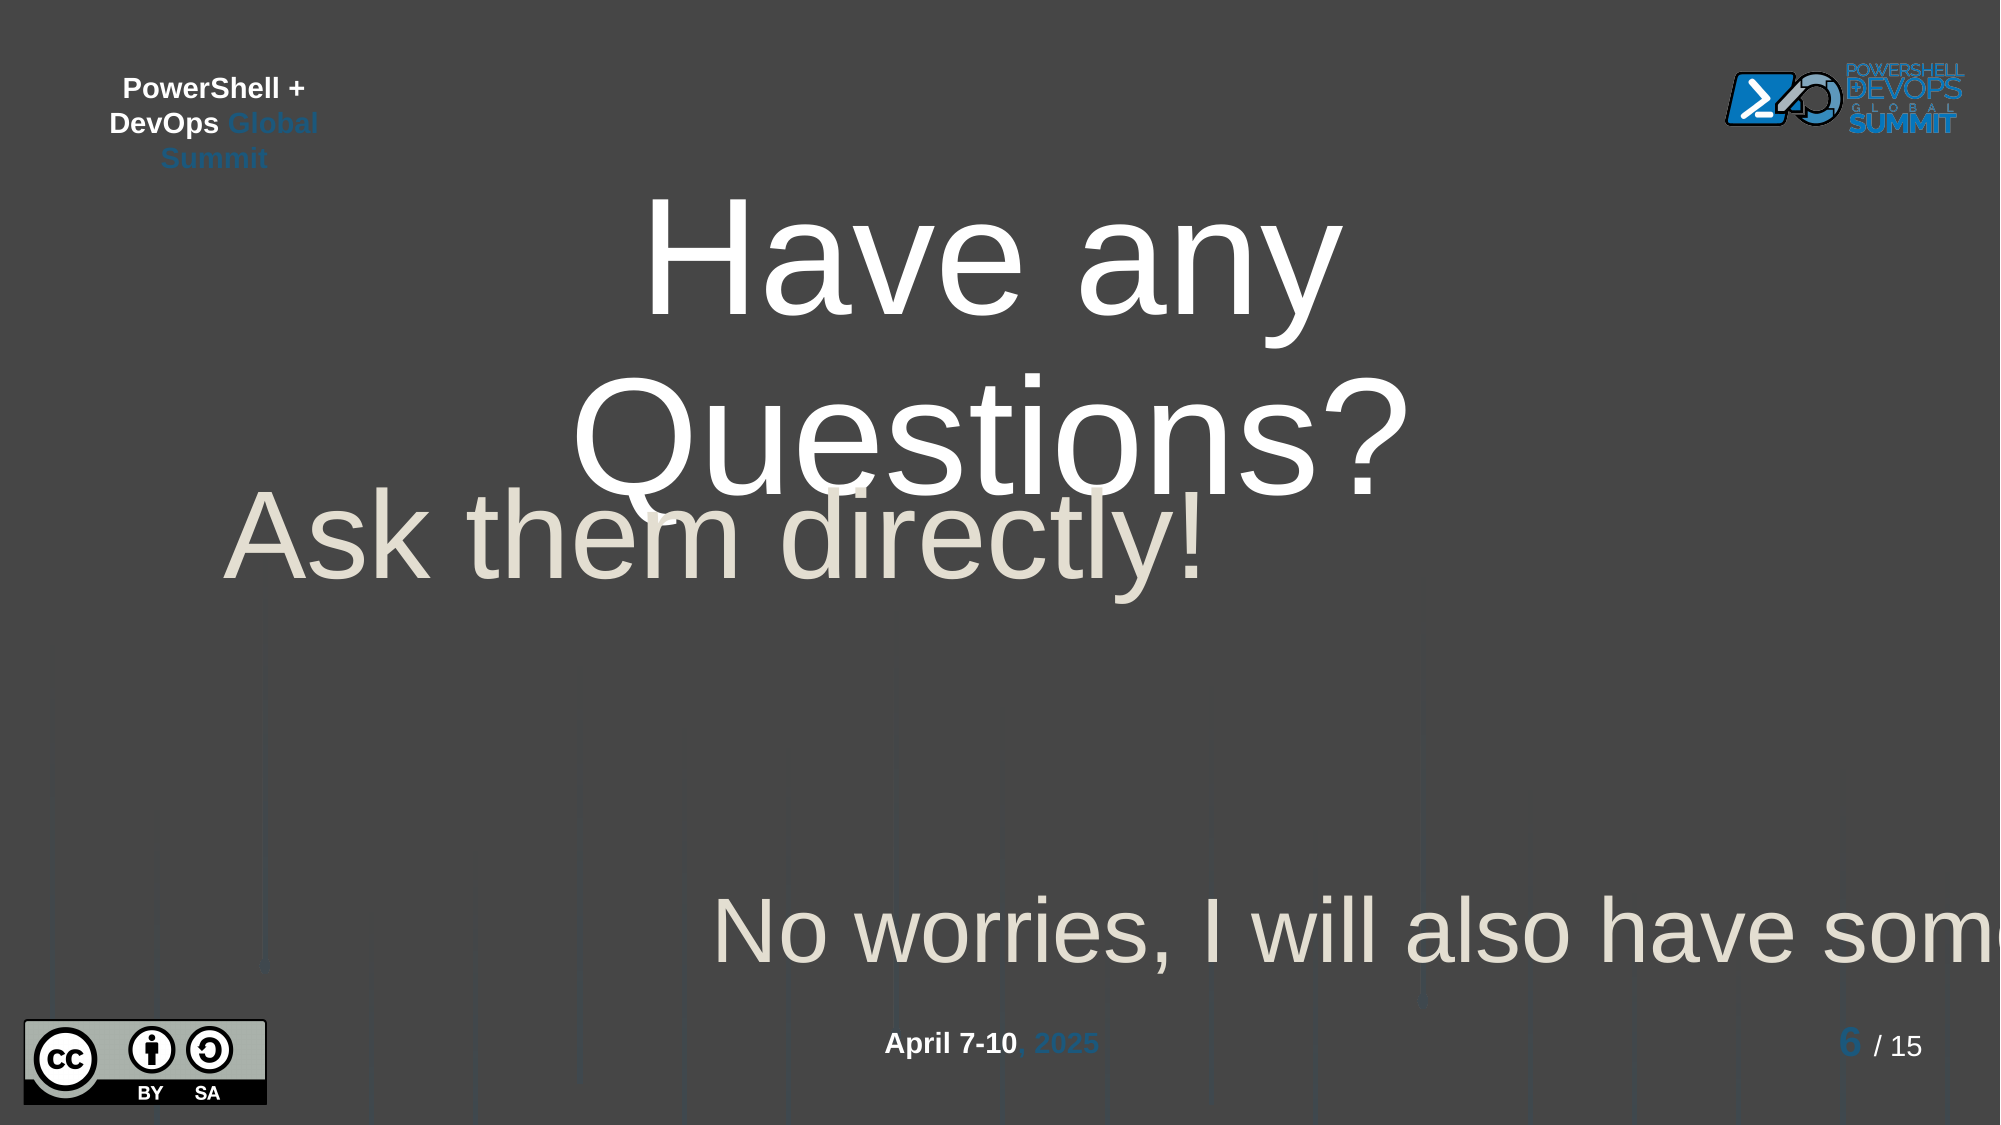

# Have any Questions?
Ask them directly!
No worries, I will also have some